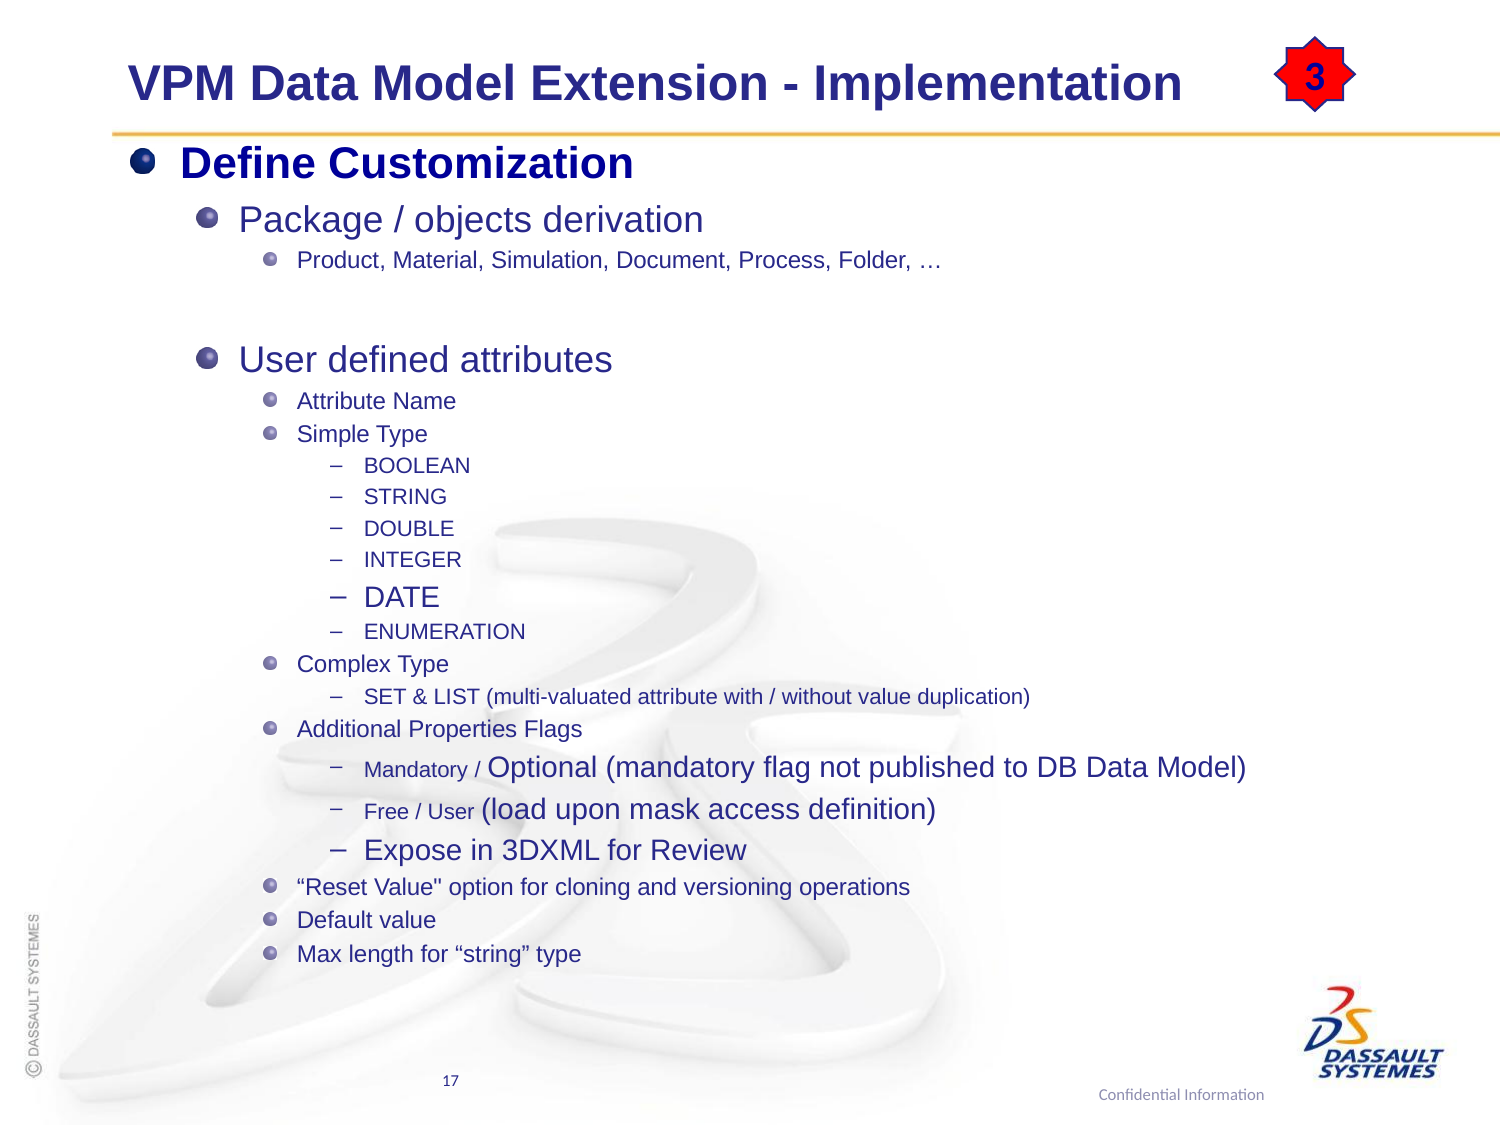

3
# VPM Data Model Extension - Implementation
Define Customization
Package / objects derivation
Product, Material, Simulation, Document, Process, Folder, …

User defined attributes
Attribute Name
Simple Type
BOOLEAN
STRING
DOUBLE
INTEGER
DATE
ENUMERATION
Complex Type
SET & LIST (multi-valuated attribute with / without value duplication)
Additional Properties Flags
Mandatory / Optional (mandatory flag not published to DB Data Model)
Free / User (load upon mask access definition)
Expose in 3DXML for Review
“Reset Value" option for cloning and versioning operations
Default value
Max length for “string” type